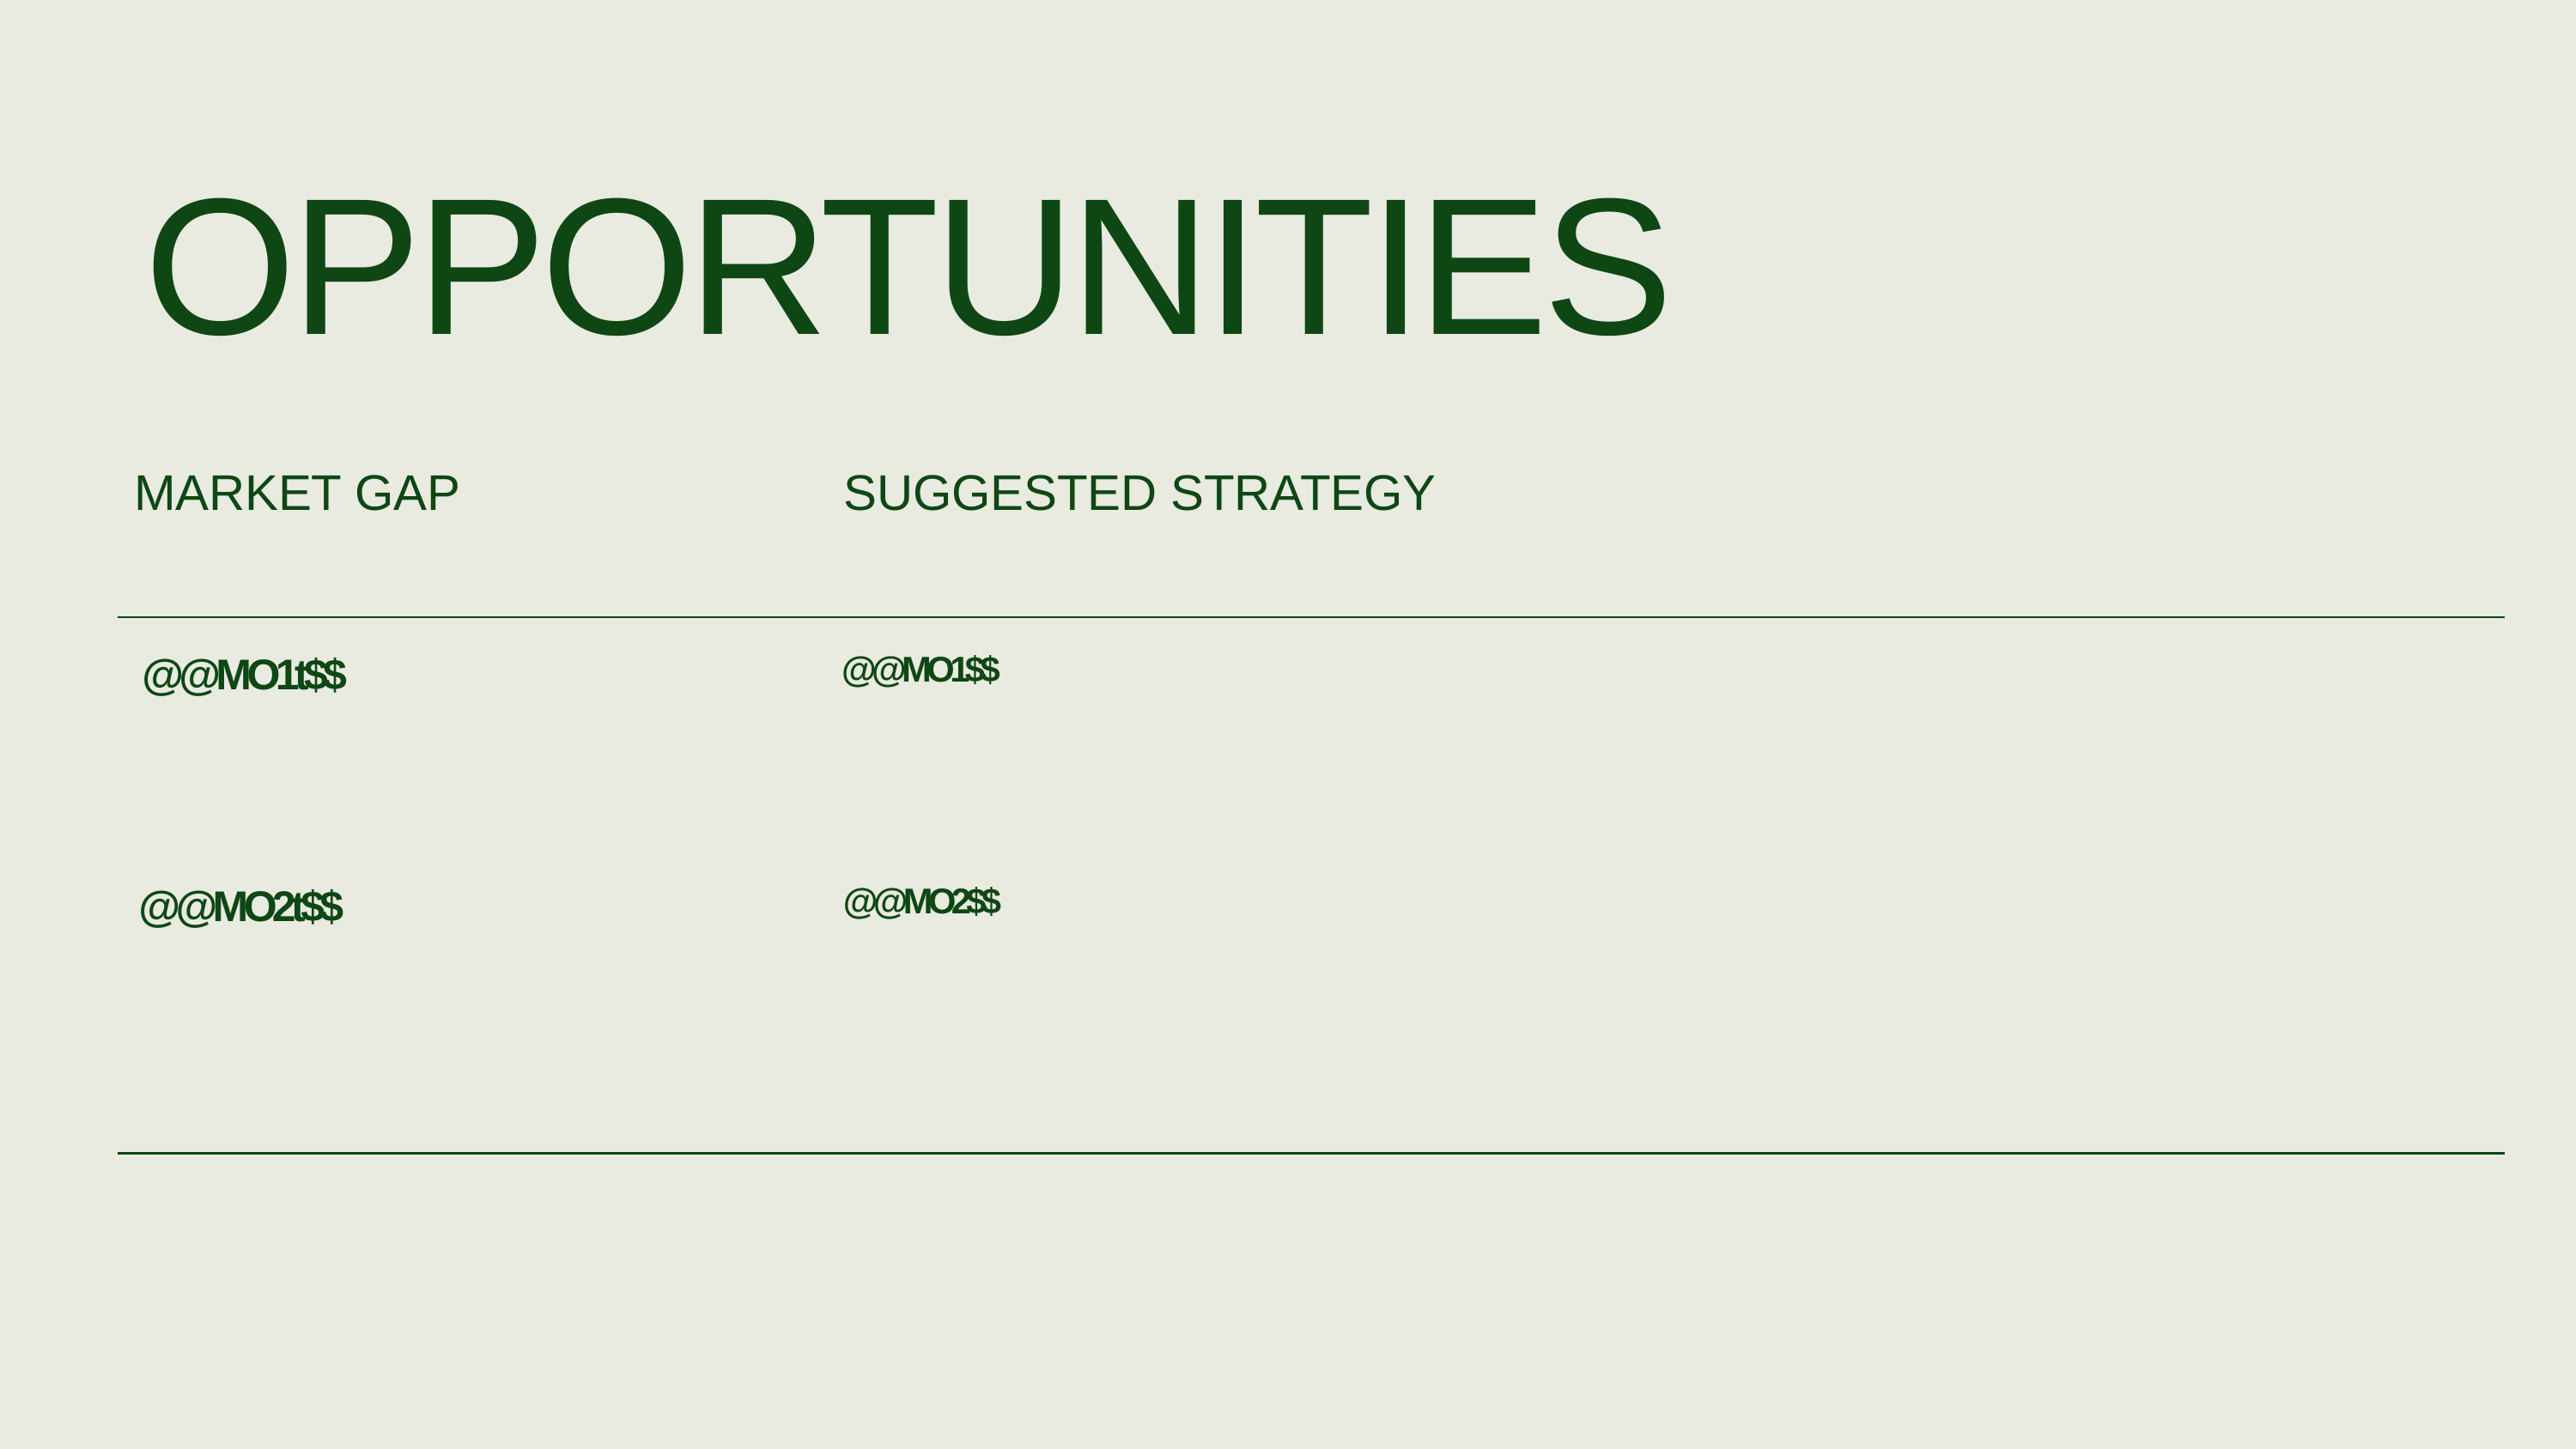

OPPORTUNITIES
| MARKET GAP | SUGGESTED STRATEGY |
| --- | --- |
|  |  |
@@MO1$$
@@MO1t$$
@@MO2t$$
@@MO2$$